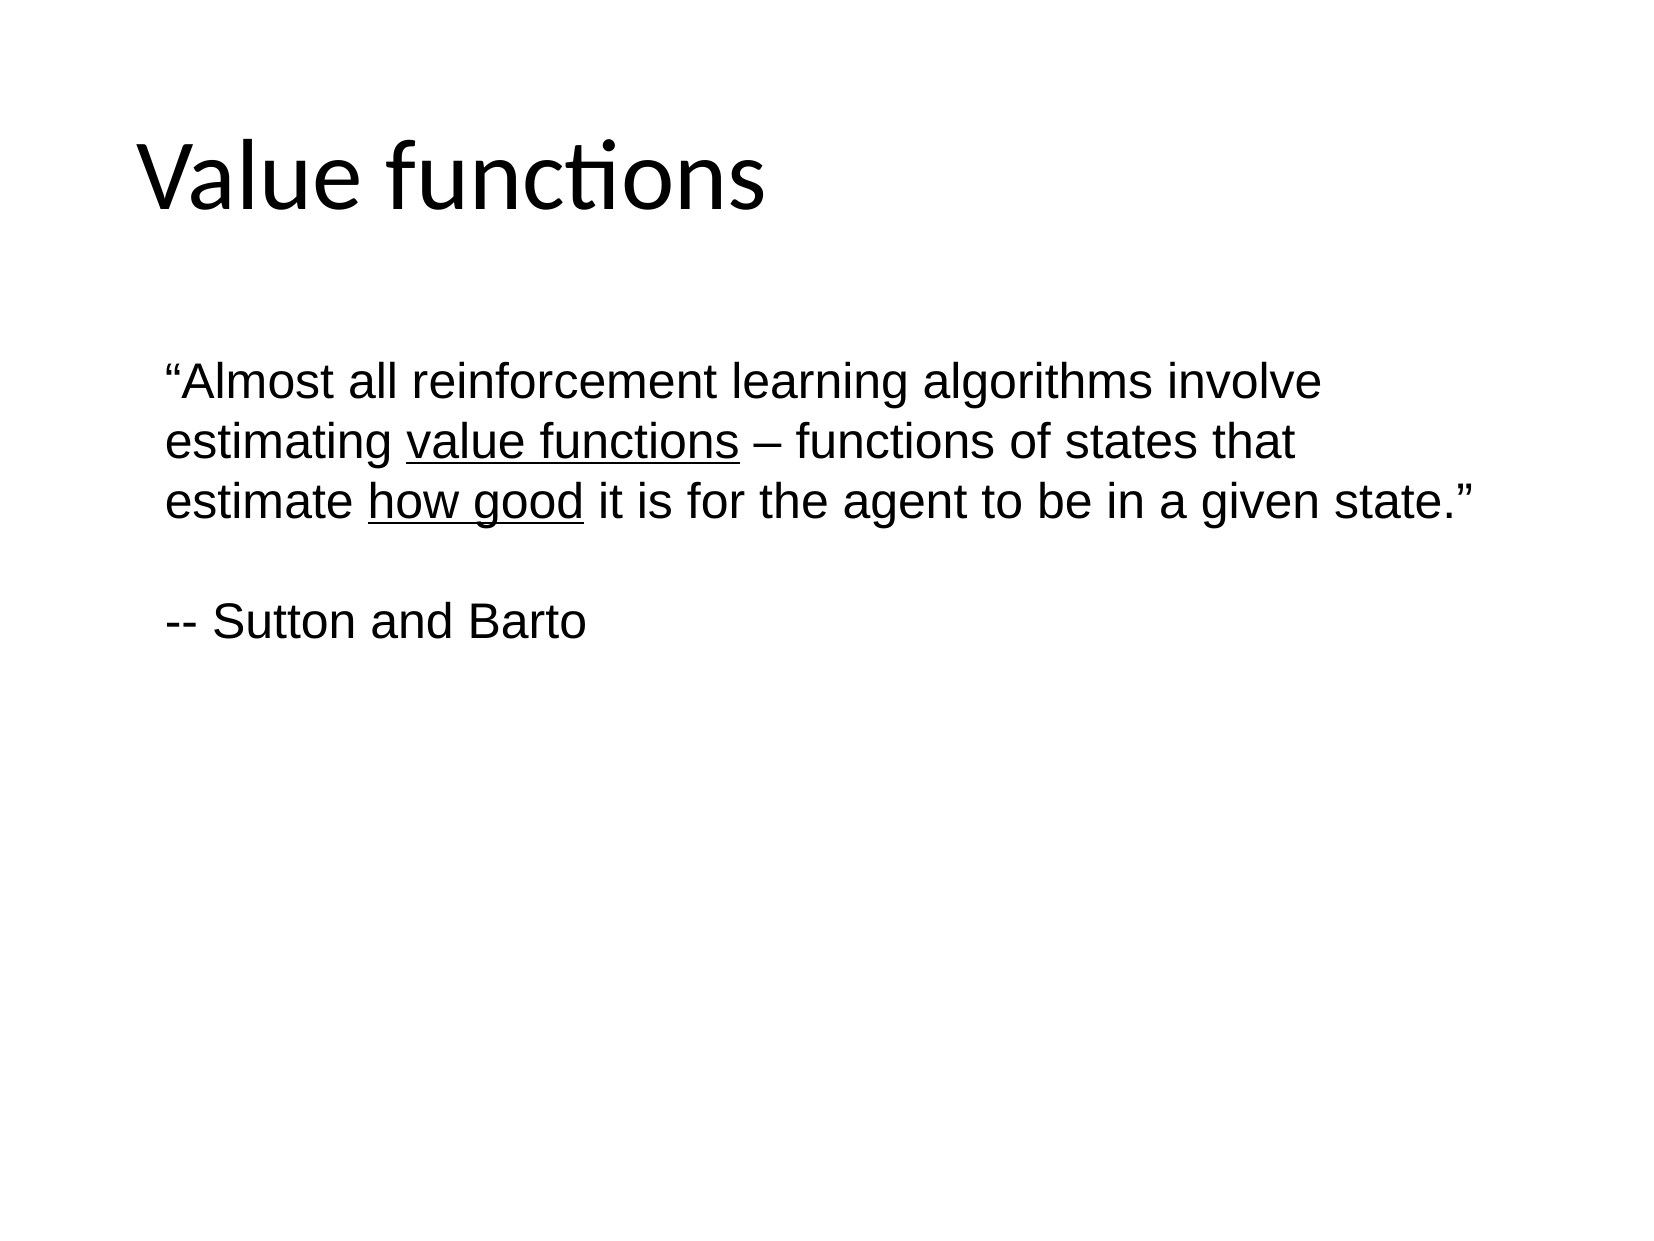

# Value functions
“Almost all reinforcement learning algorithms involve estimating value functions – functions of states that estimate how good it is for the agent to be in a given state.”

-- Sutton and Barto